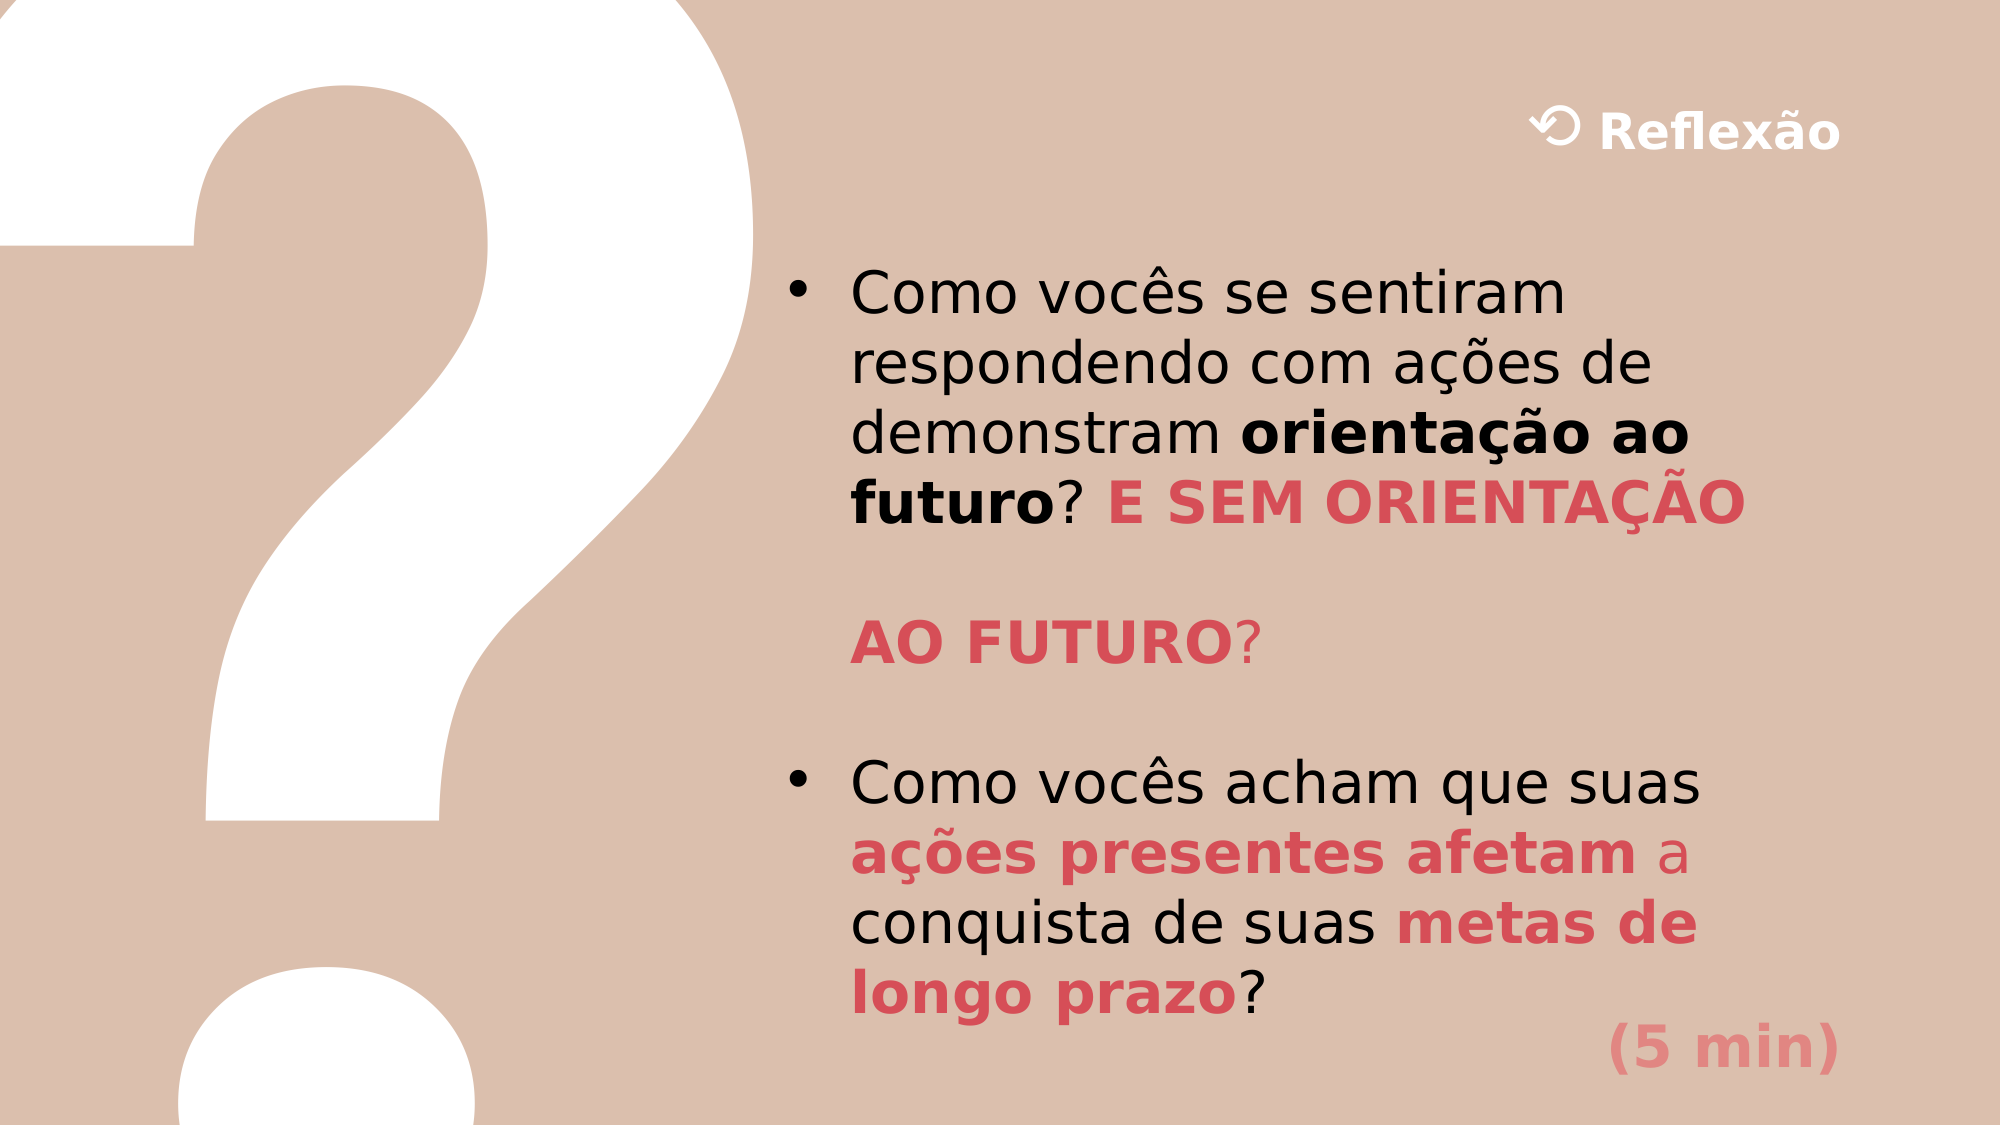

?
⟲ Reflexão
Como vocês se sentiram respondendo com ações de demonstram orientação ao futuro? E SEM ORIENTAÇÃO
AO FUTURO?

Como vocês acham que suas ações presentes afetam a conquista de suas metas de longo prazo?
(5 min)